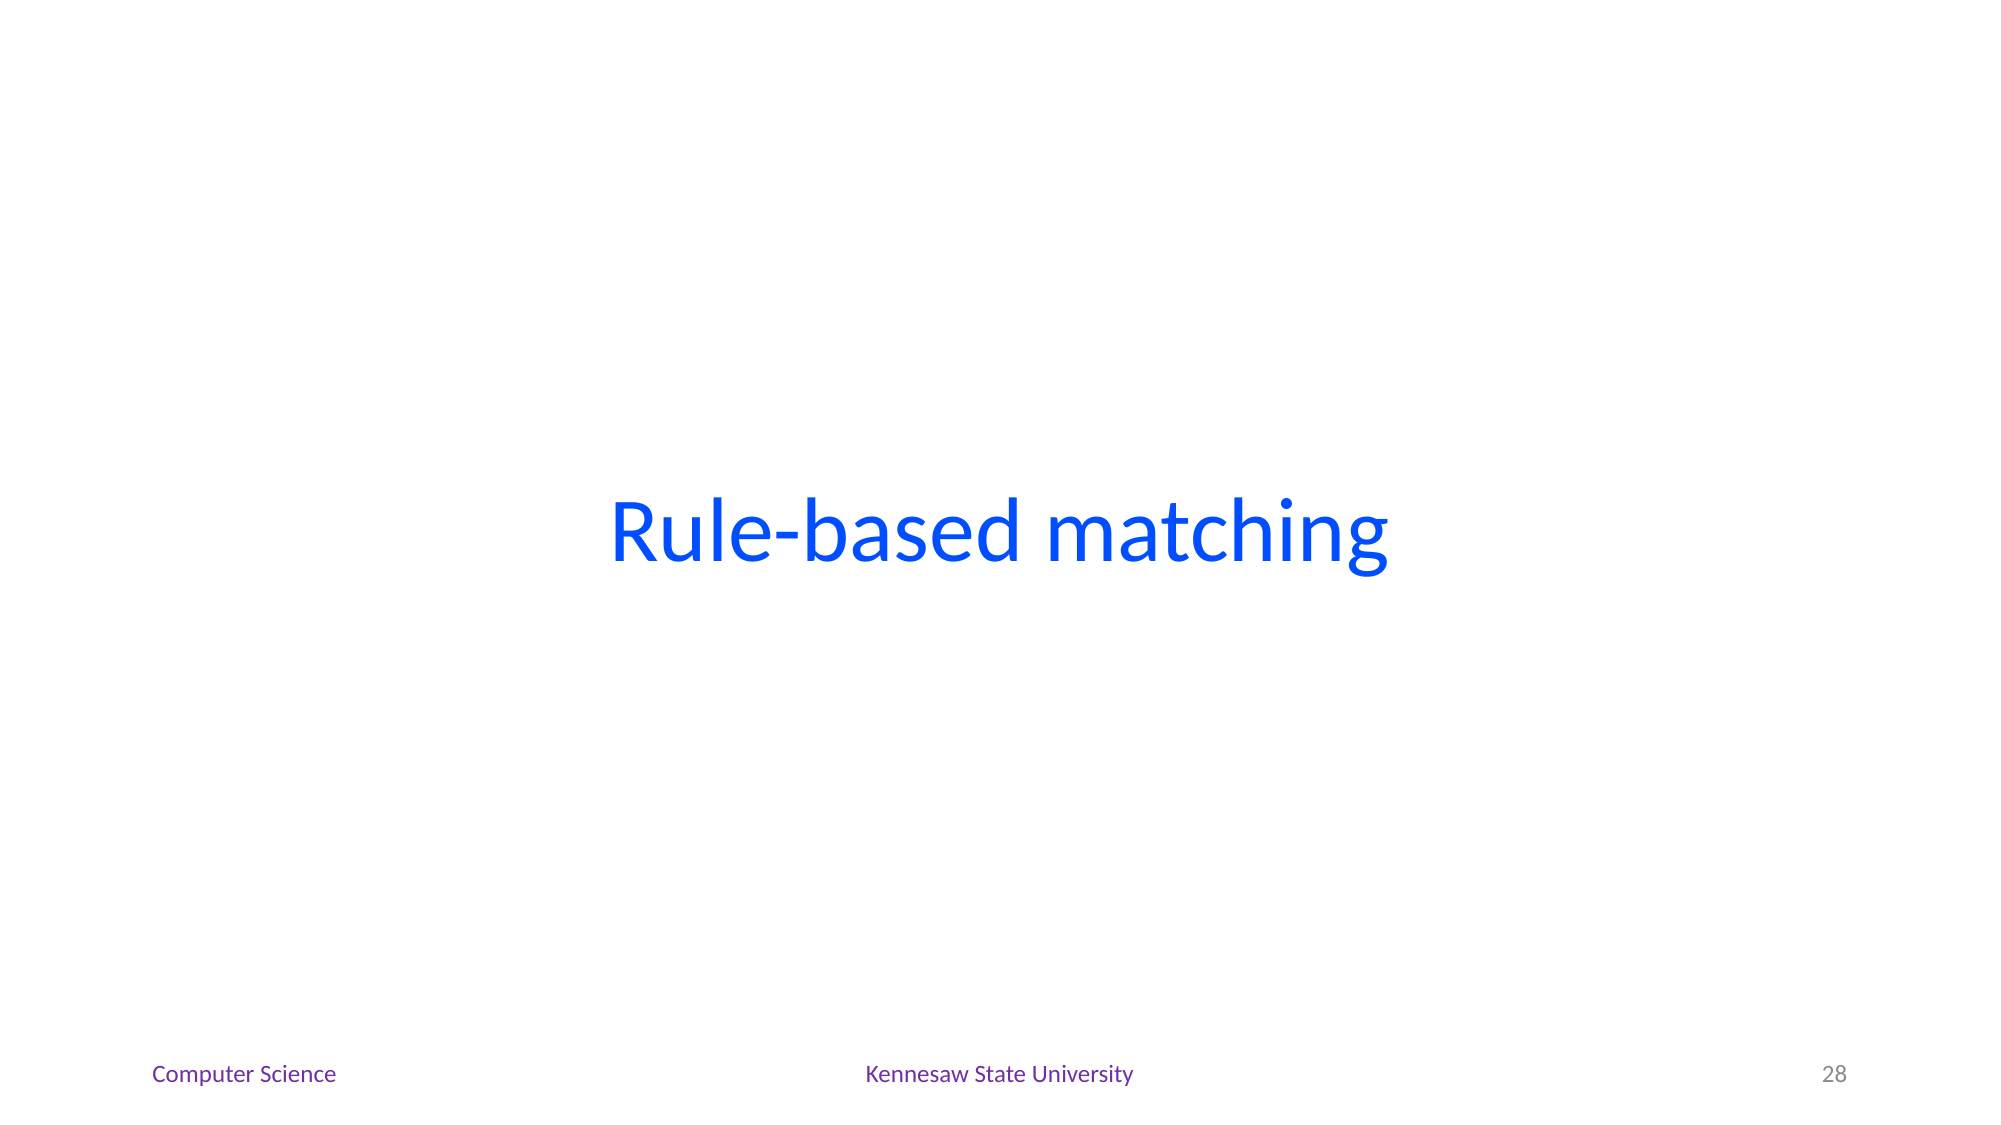

# Rule-based matching
Computer Science
Kennesaw State University
28